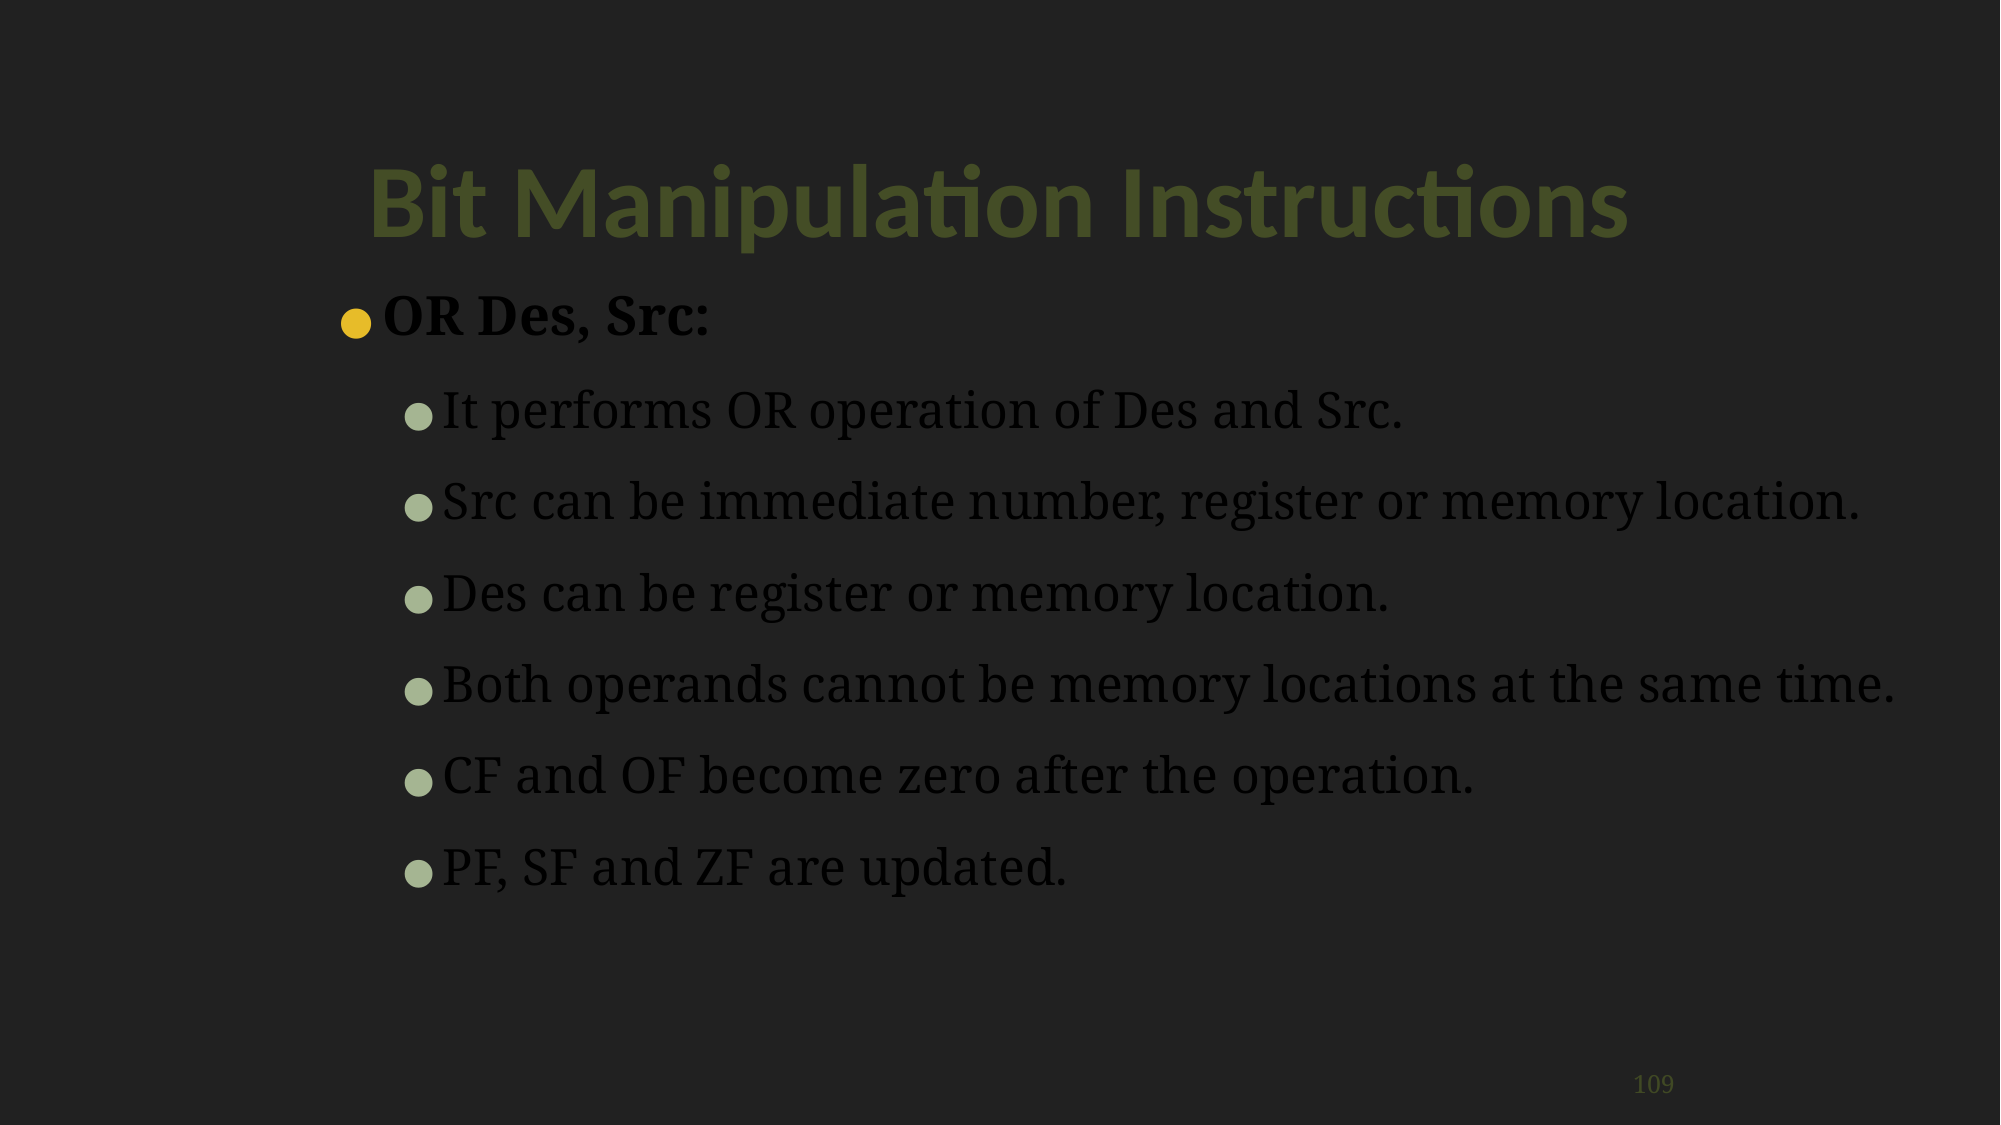

Bit Manipulation Instructions
OR Des, Src:
It performs OR operation of Des and Src.
Src can be immediate number, register or memory location.
Des can be register or memory location.
Both operands cannot be memory locations at the same time.
CF and OF become zero after the operation.
PF, SF and ZF are updated.
109